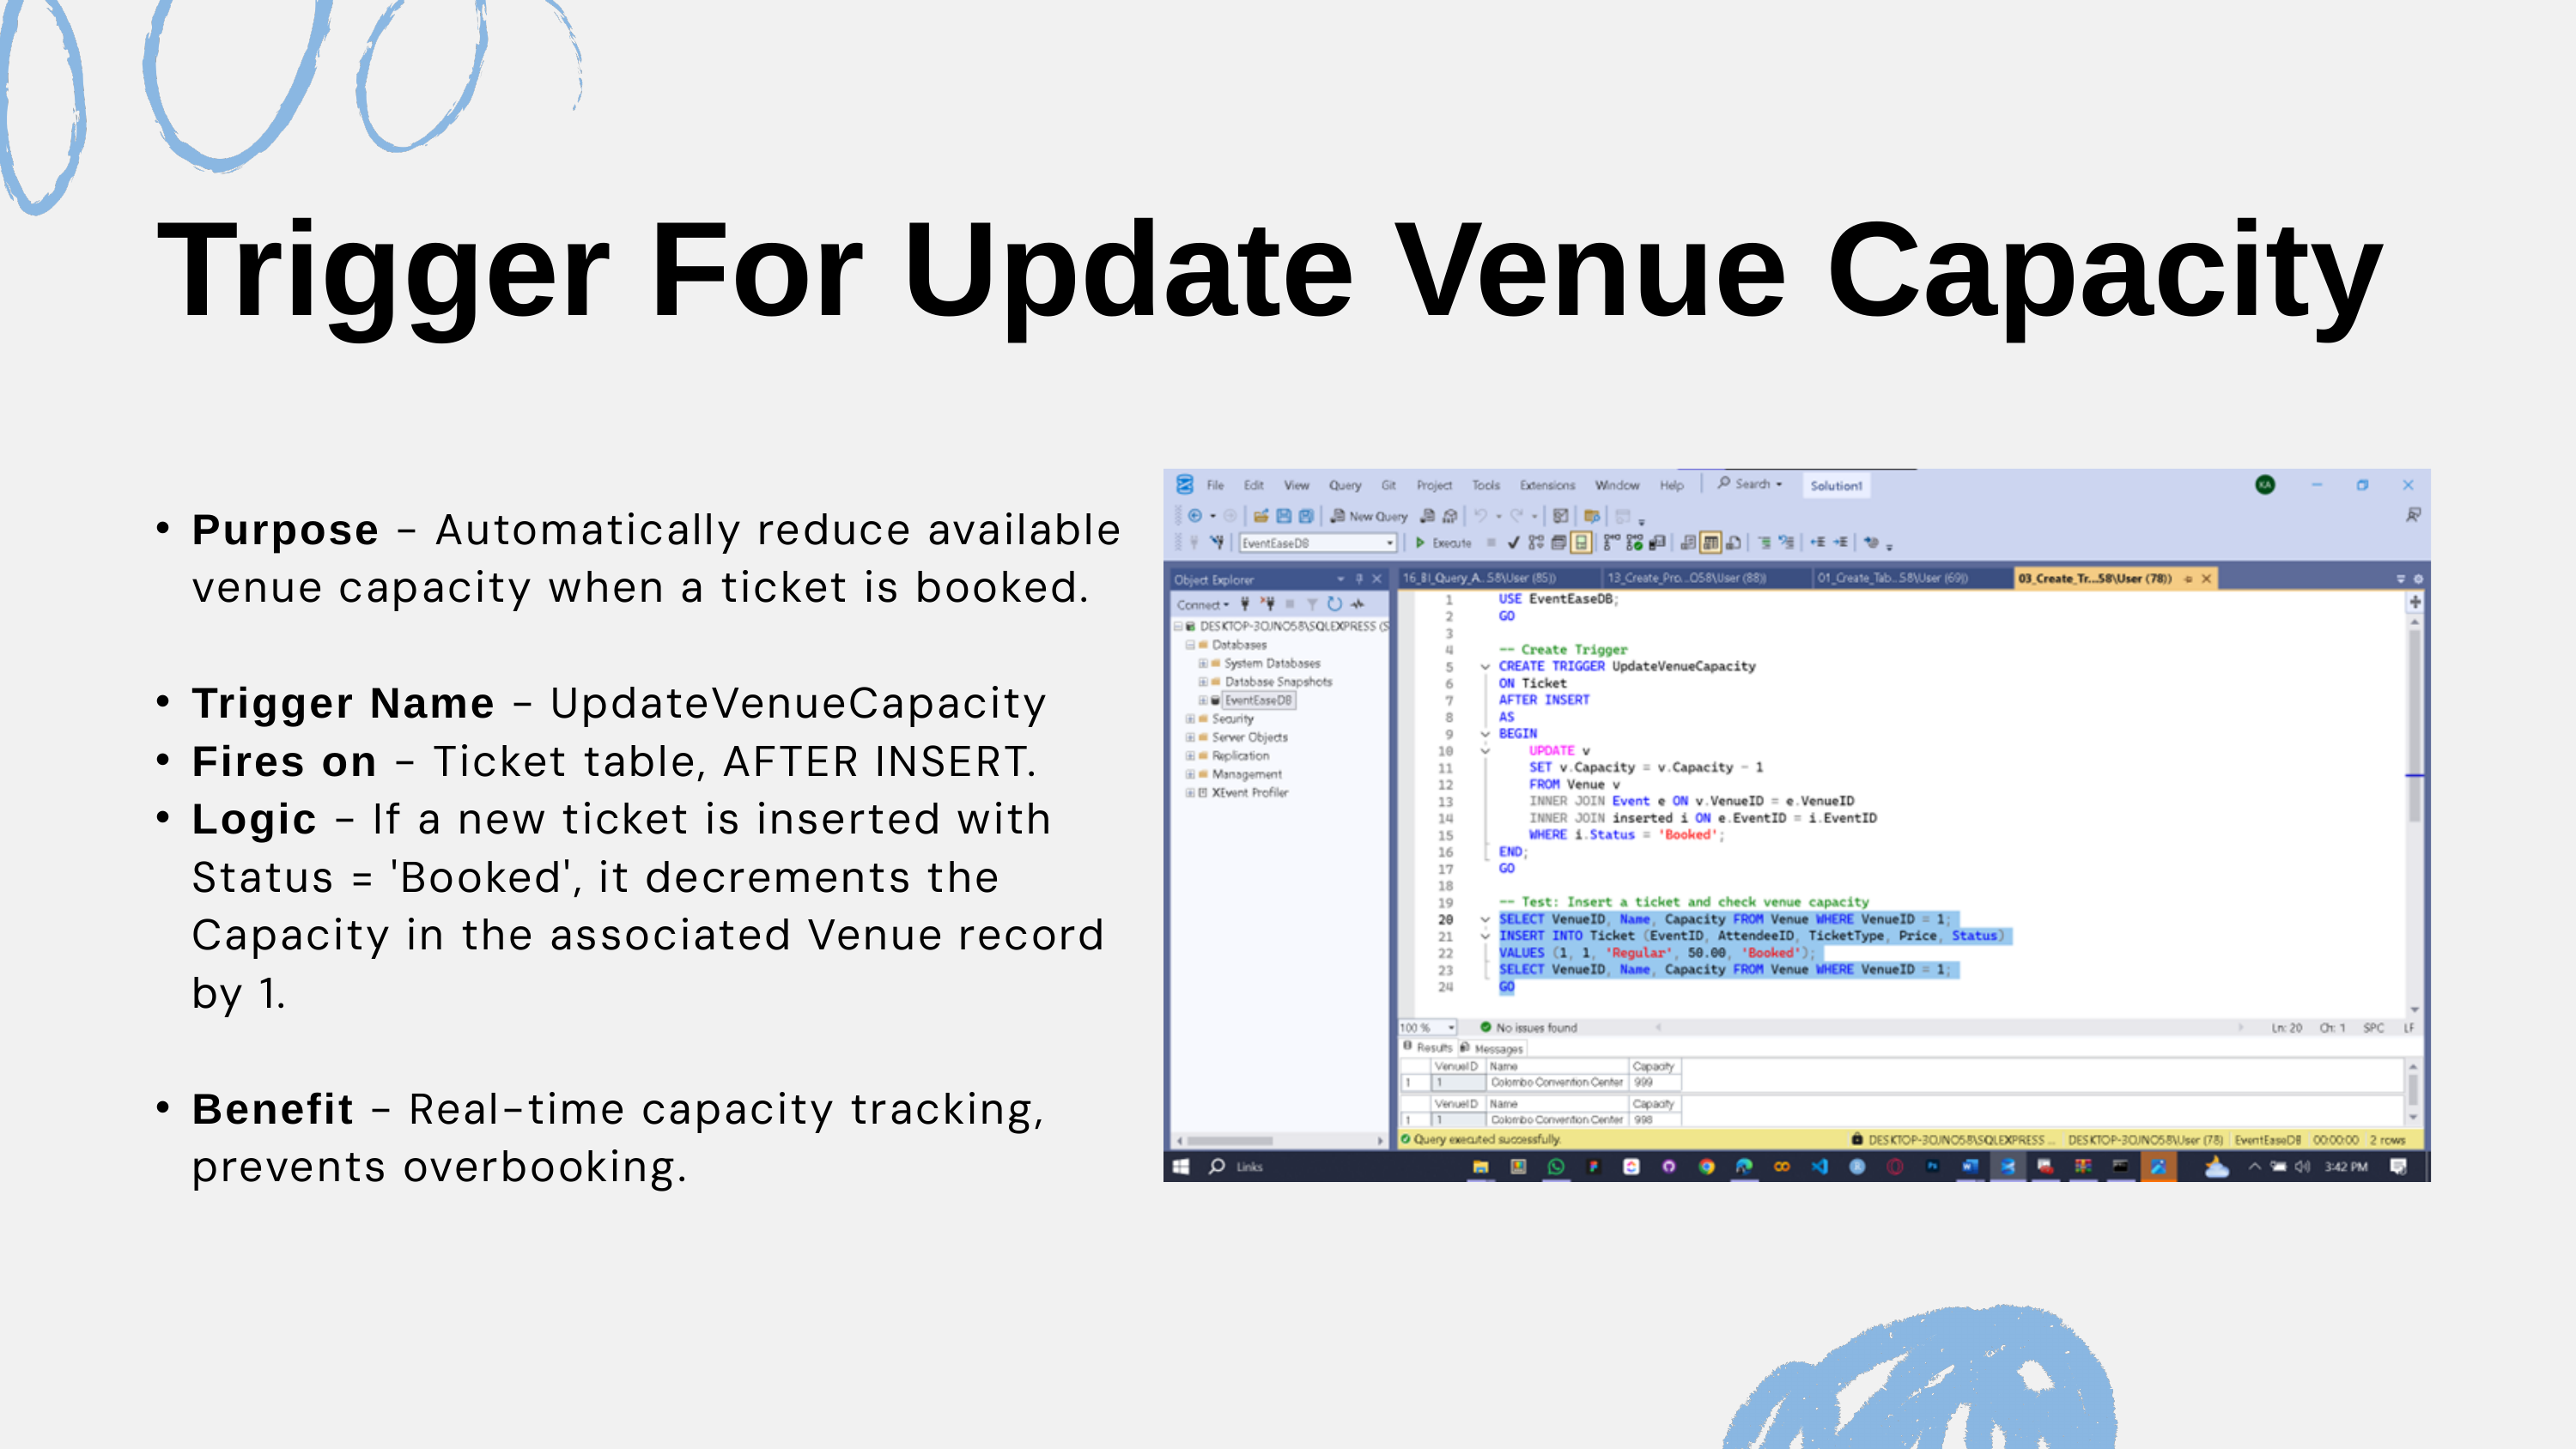

Trigger For Update Venue Capacity

Purpose - Automatically reduce available venue capacity when a ticket is booked.

Trigger Name - UpdateVenueCapacity
Fires on - Ticket table, AFTER INSERT.
Logic - If a new ticket is inserted with Status = 'Booked', it decrements the Capacity in the associated Venue record by 1.

Benefit - Real-time capacity tracking, prevents overbooking.